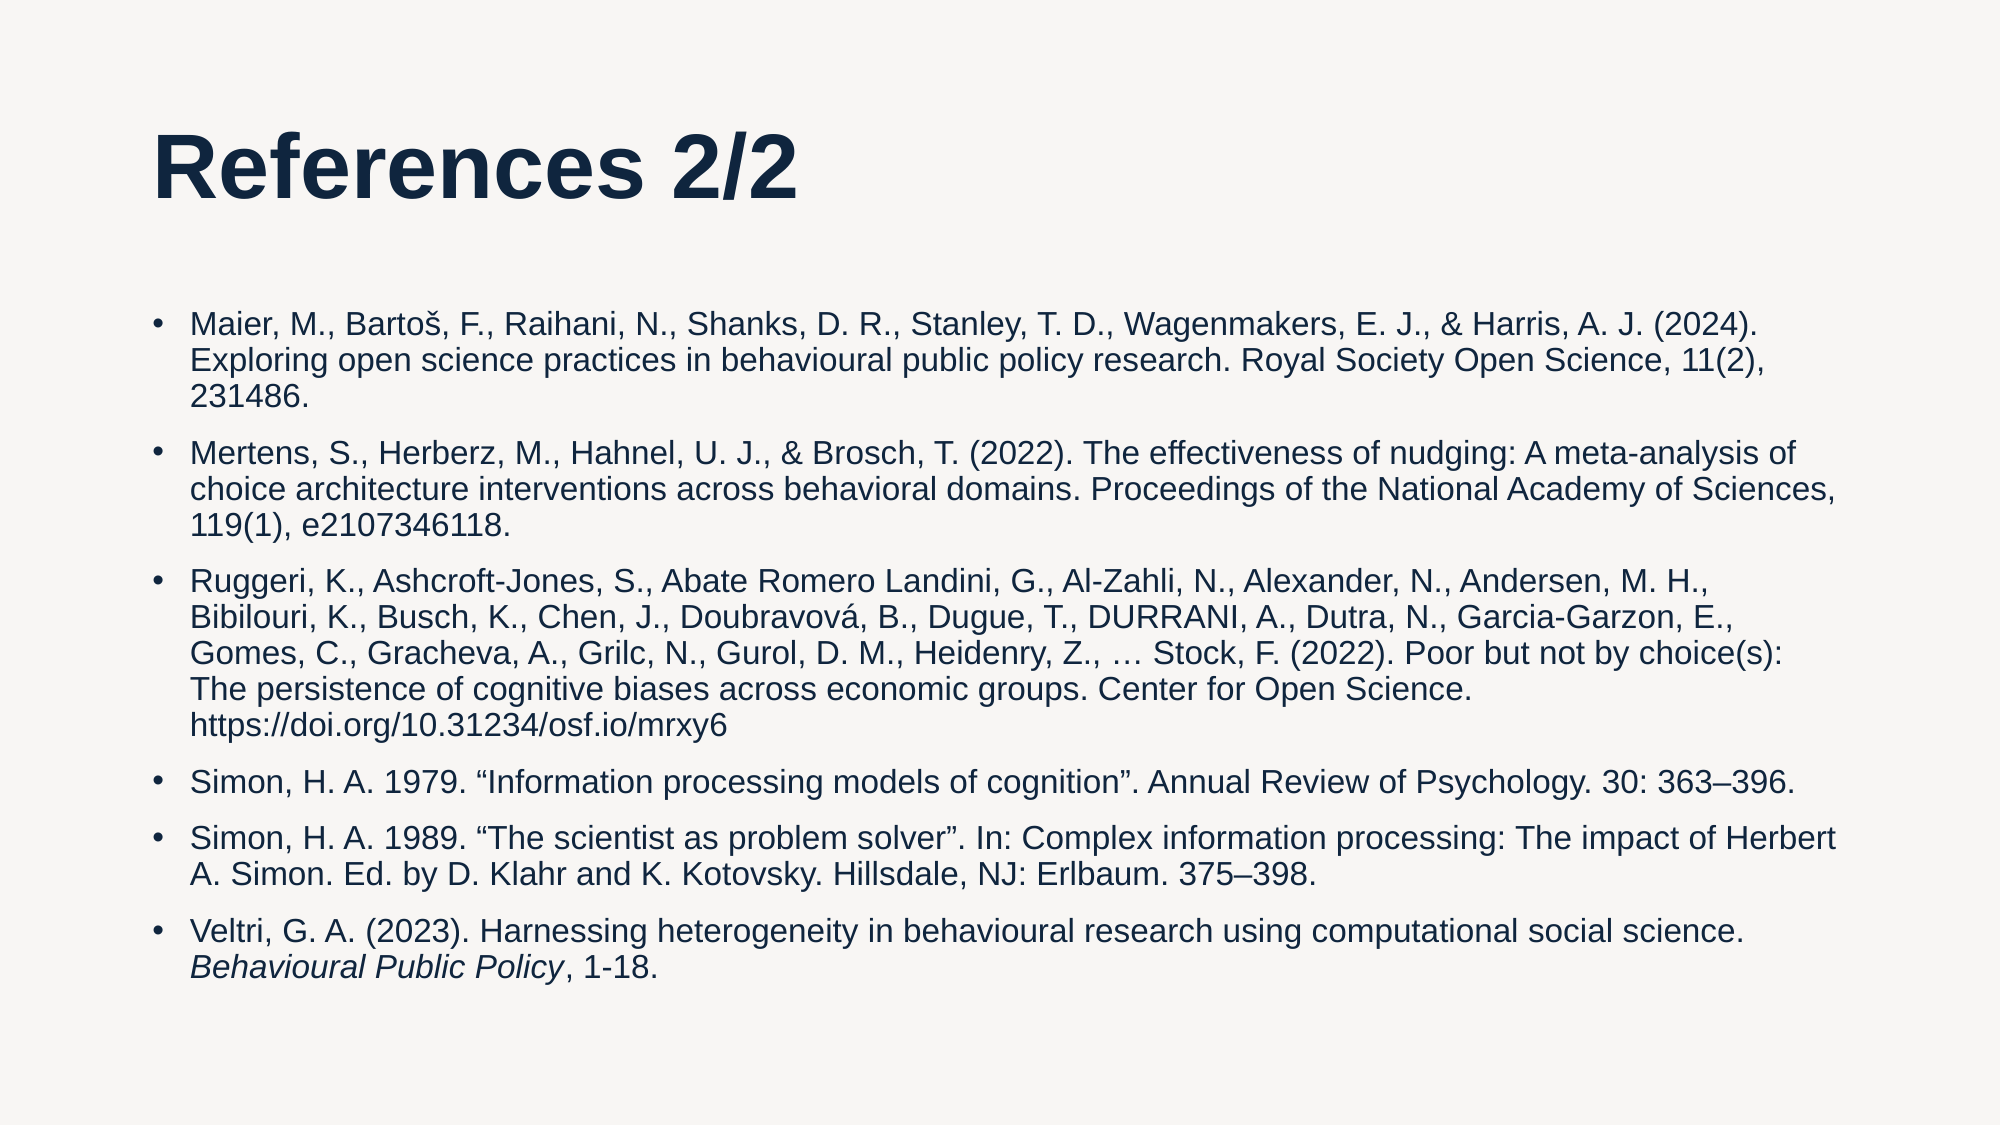

# References 2/2
Maier, M., Bartoš, F., Raihani, N., Shanks, D. R., Stanley, T. D., Wagenmakers, E. J., & Harris, A. J. (2024). Exploring open science practices in behavioural public policy research. Royal Society Open Science, 11(2), 231486.
Mertens, S., Herberz, M., Hahnel, U. J., & Brosch, T. (2022). The effectiveness of nudging: A meta-analysis of choice architecture interventions across behavioral domains. Proceedings of the National Academy of Sciences, 119(1), e2107346118.
Ruggeri, K., Ashcroft-Jones, S., Abate Romero Landini, G., Al-Zahli, N., Alexander, N., Andersen, M. H., Bibilouri, K., Busch, K., Chen, J., Doubravová, B., Dugue, T., DURRANI, A., Dutra, N., Garcia-Garzon, E., Gomes, C., Gracheva, A., Grilc, N., Gurol, D. M., Heidenry, Z., … Stock, F. (2022). Poor but not by choice(s): The persistence of cognitive biases across economic groups. Center for Open Science. https://doi.org/10.31234/osf.io/mrxy6
Simon, H. A. 1979. “Information processing models of cognition”. Annual Review of Psychology. 30: 363–396.
Simon, H. A. 1989. “The scientist as problem solver”. In: Complex information processing: The impact of Herbert A. Simon. Ed. by D. Klahr and K. Kotovsky. Hillsdale, NJ: Erlbaum. 375–398.
Veltri, G. A. (2023). Harnessing heterogeneity in behavioural research using computational social science. Behavioural Public Policy, 1-18.